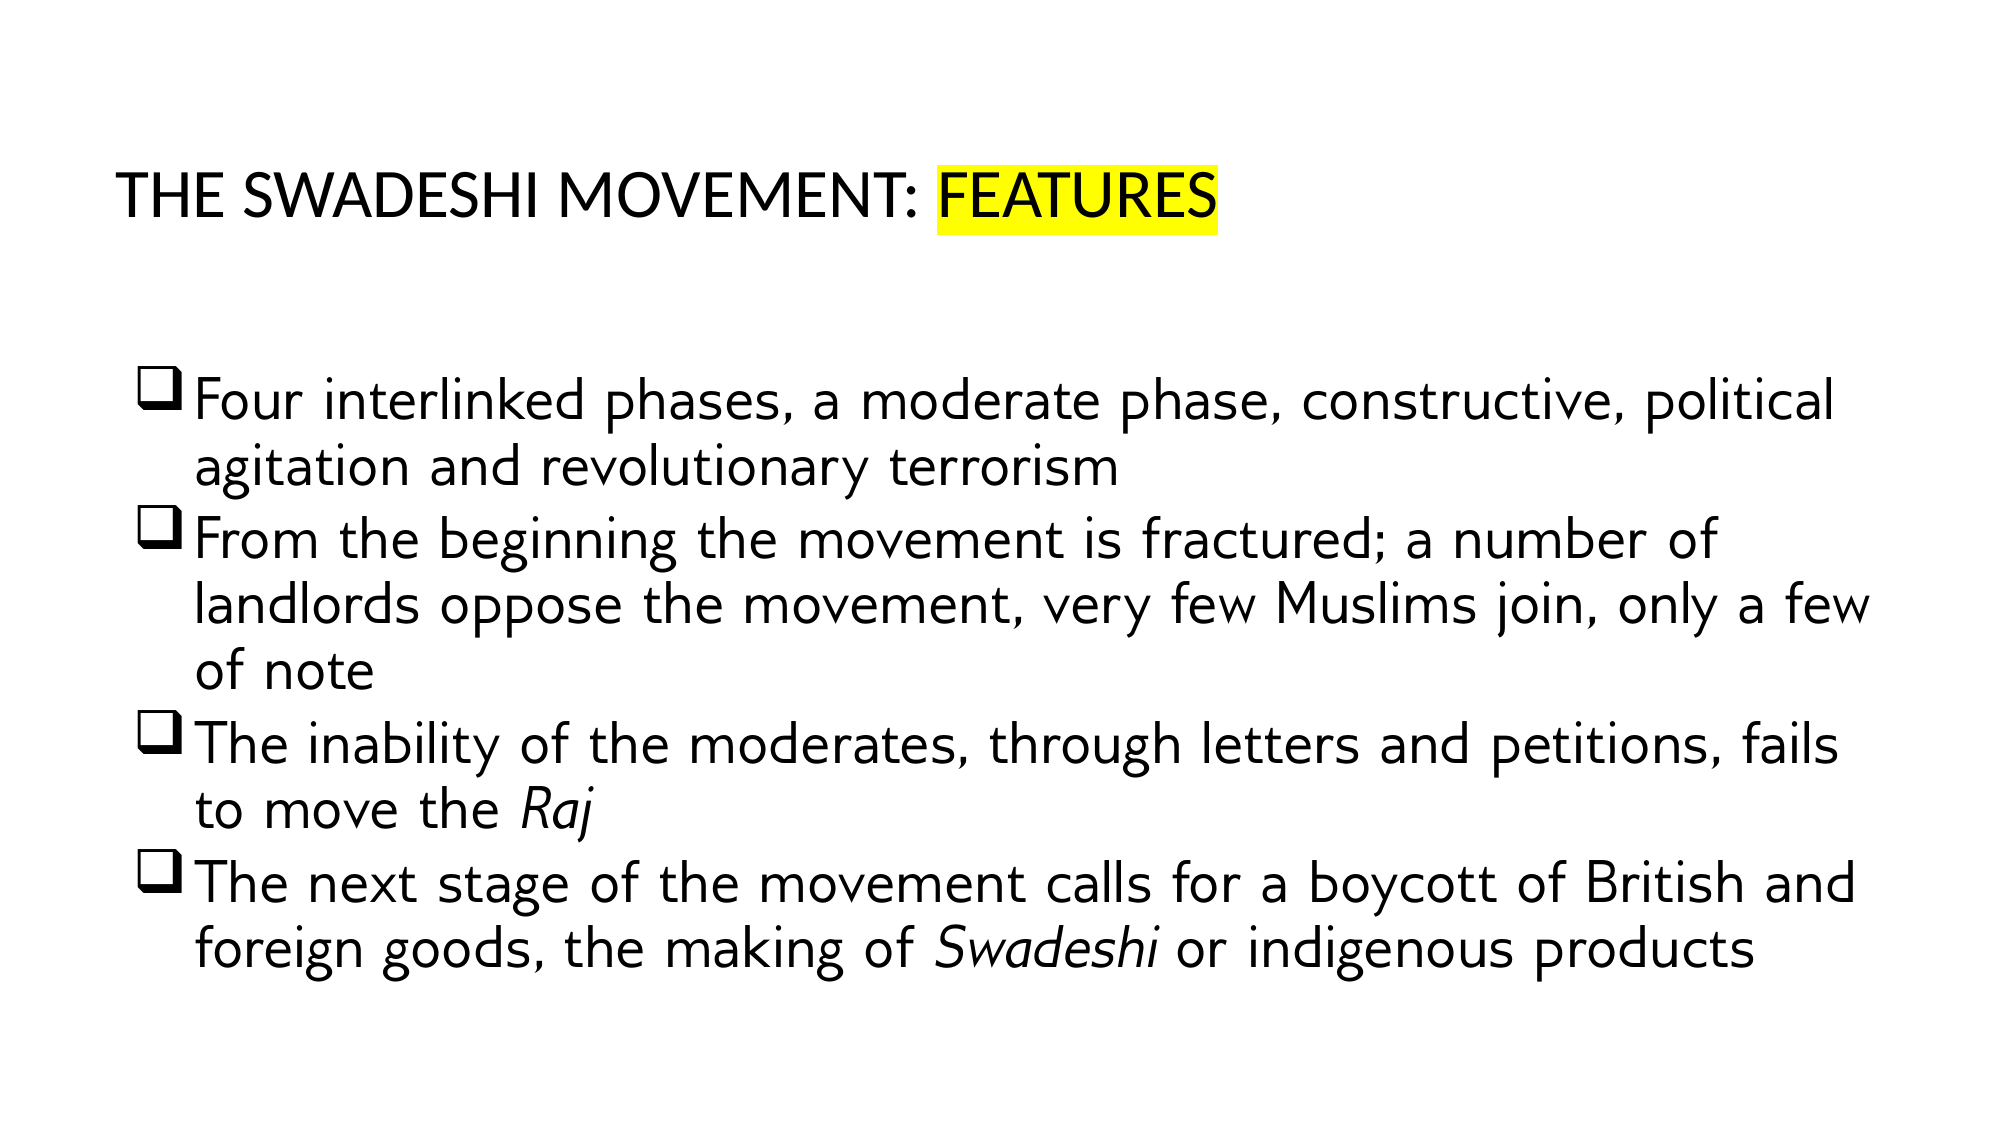

# THE SWADESHI MOVEMENT: FEATURES
Four interlinked phases, a moderate phase, constructive, political agitation and revolutionary terrorism
From the beginning the movement is fractured; a number of landlords oppose the movement, very few Muslims join, only a few of note
The inability of the moderates, through letters and petitions, fails to move the Raj
The next stage of the movement calls for a boycott of British and foreign goods, the making of Swadeshi or indigenous products